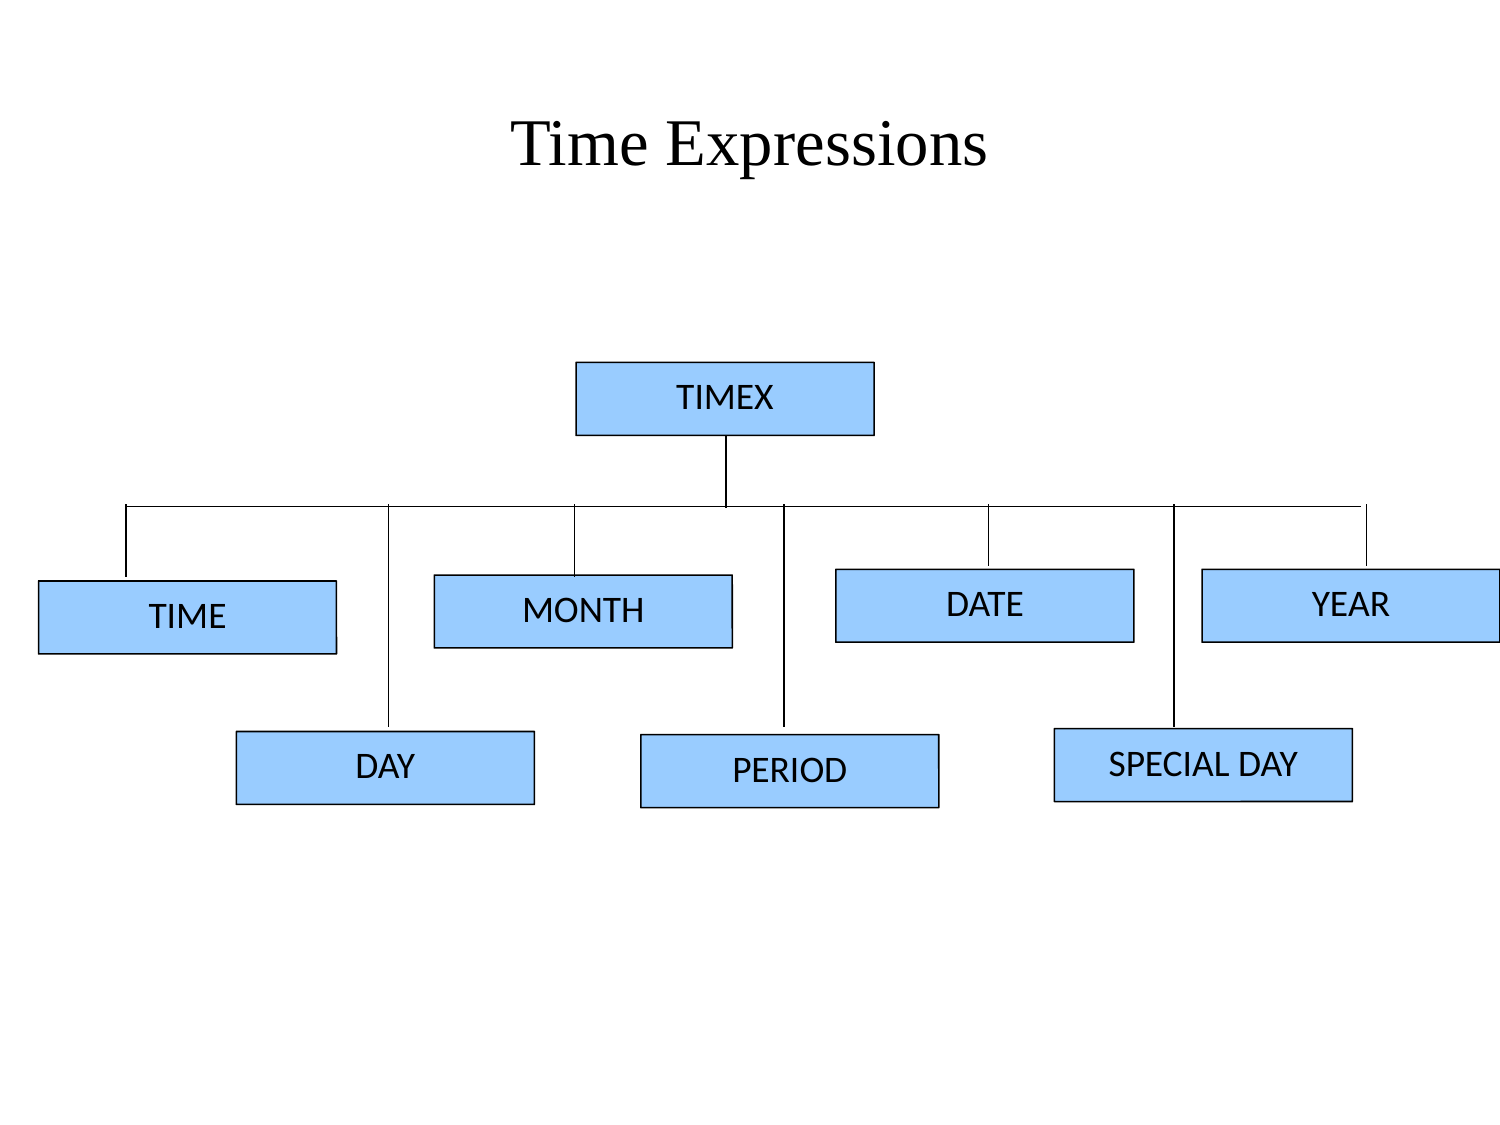

Time Expressions

TIMEX
DATE
YEAR
MONTH
TIME
SPECIAL DAY
DAY
PERIOD